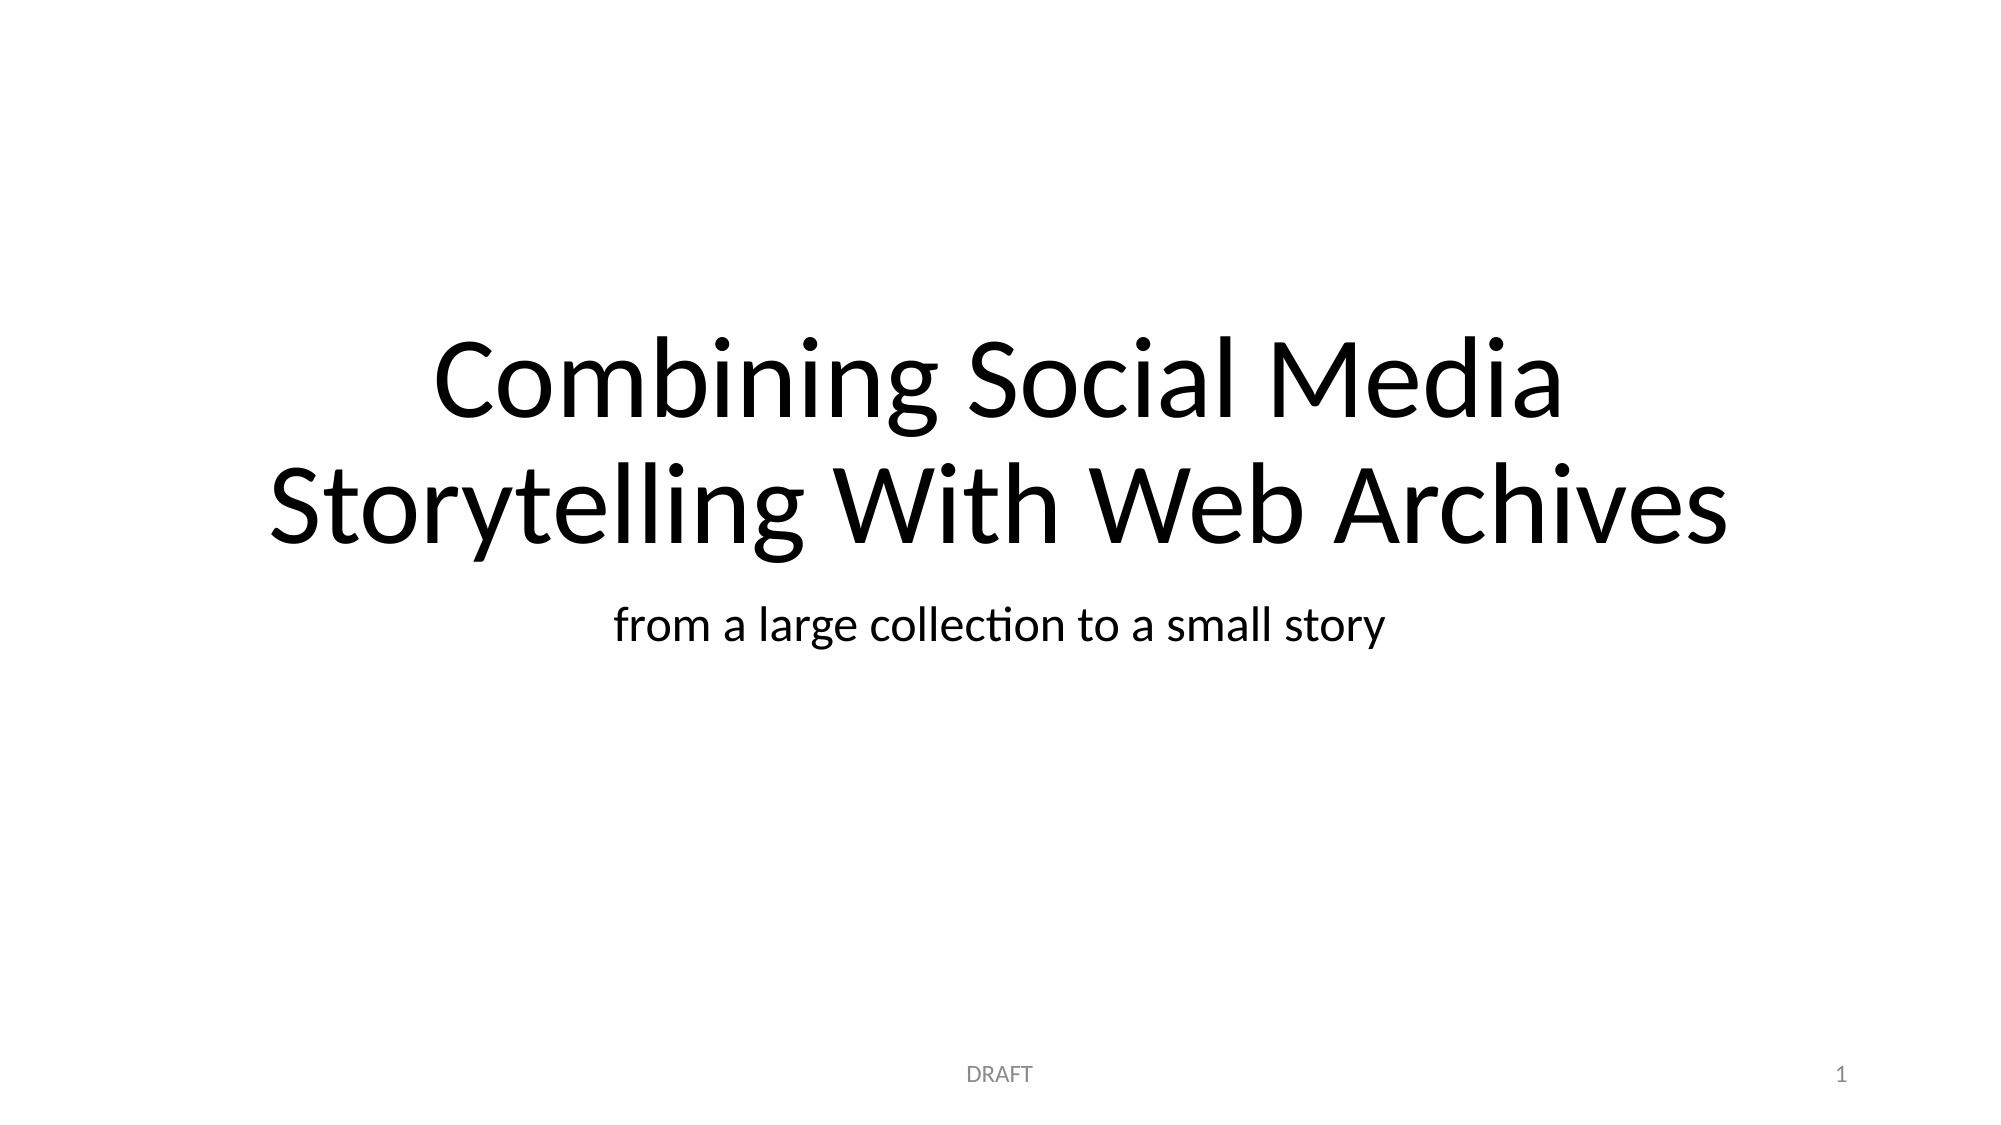

# Combining Social Media Storytelling With Web Archives
from a large collection to a small story
DRAFT
1